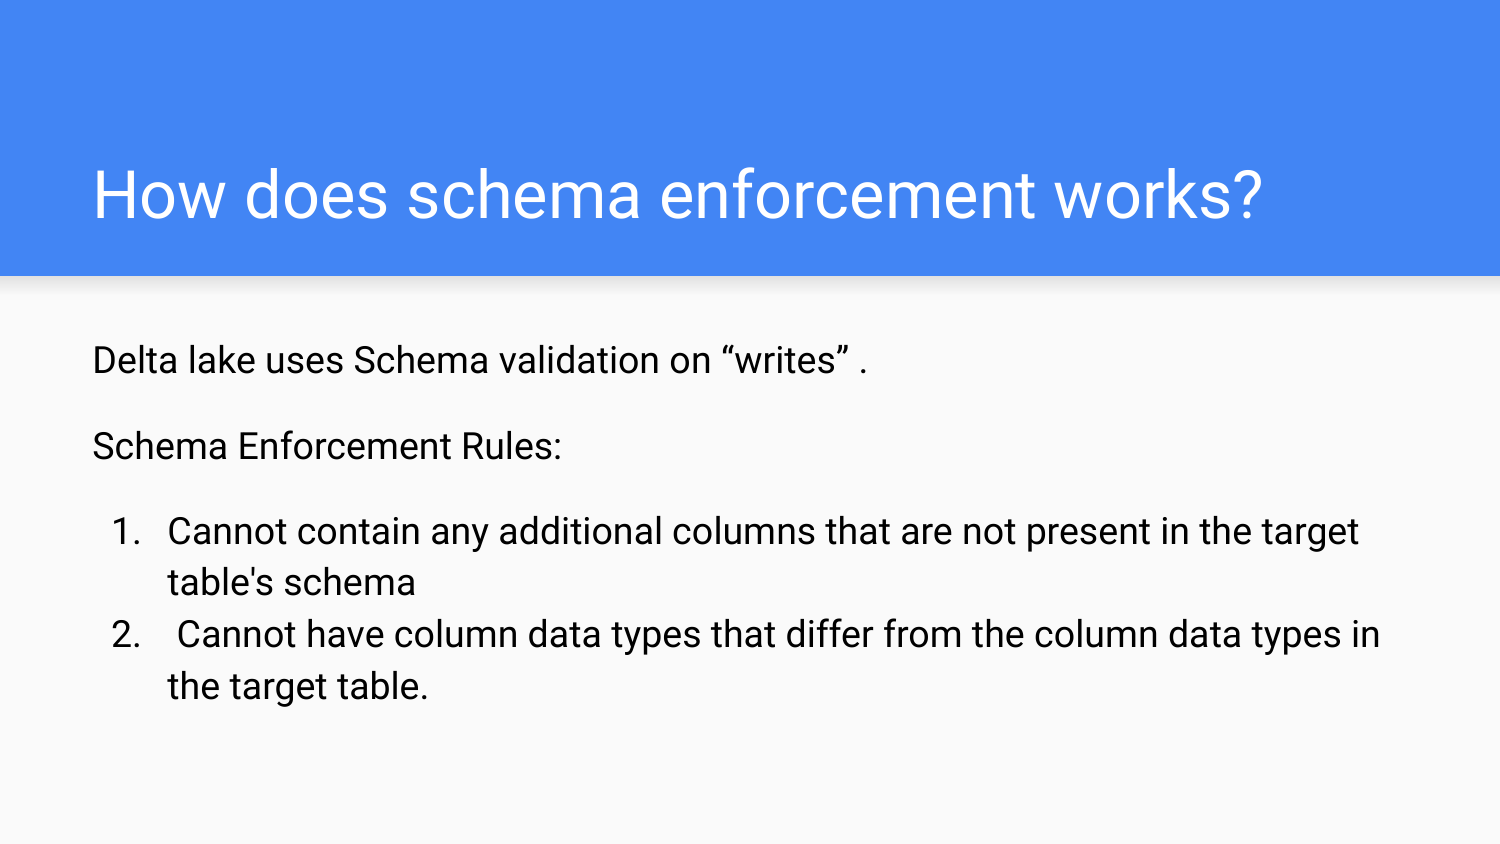

# How does schema enforcement works?
Delta lake uses Schema validation on “writes” .
Schema Enforcement Rules:
Cannot contain any additional columns that are not present in the target table's schema
 Cannot have column data types that differ from the column data types in the target table.